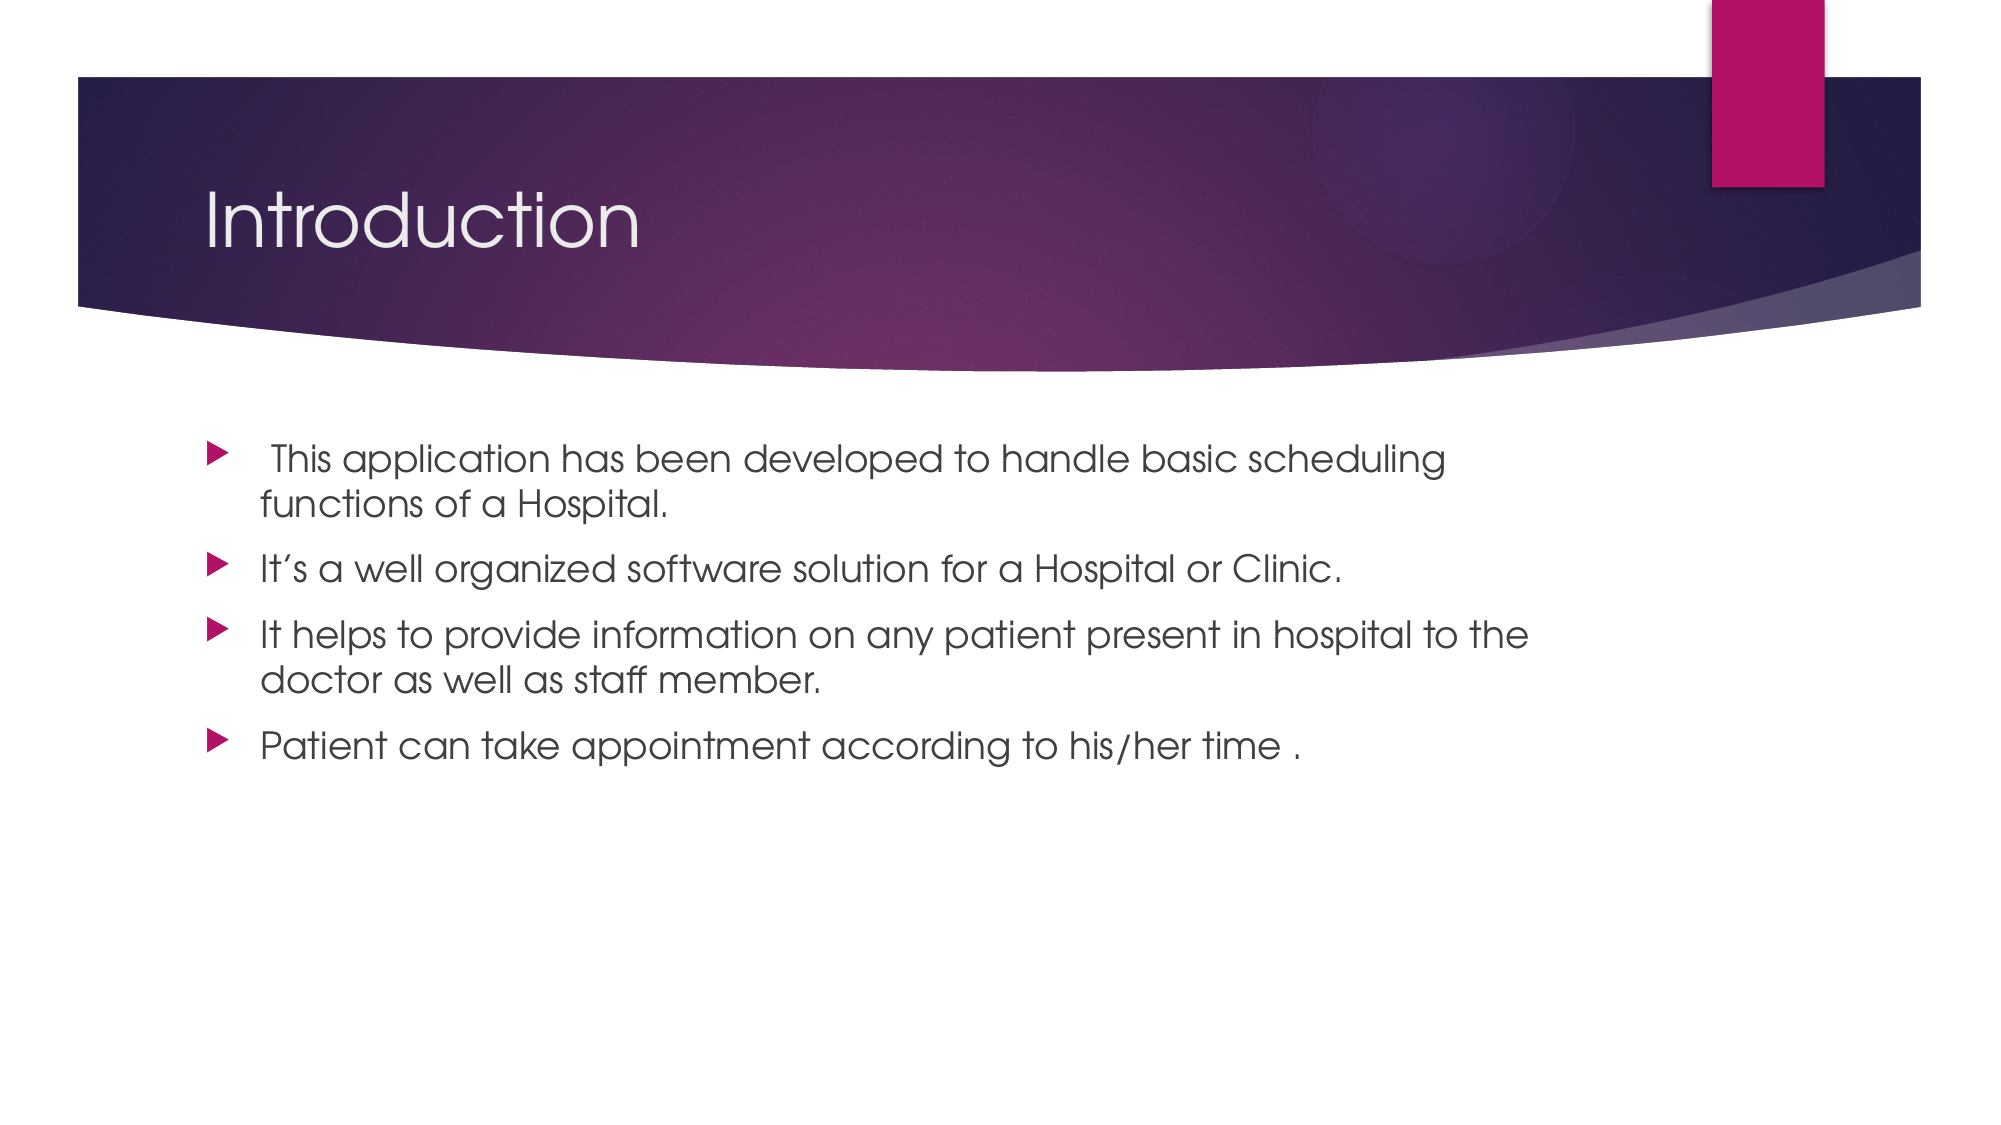

# Introduction
 This application has been developed to handle basic scheduling functions of a Hospital.
It’s a well organized software solution for a Hospital or Clinic.
It helps to provide information on any patient present in hospital to the doctor as well as staff member.
Patient can take appointment according to his/her time .